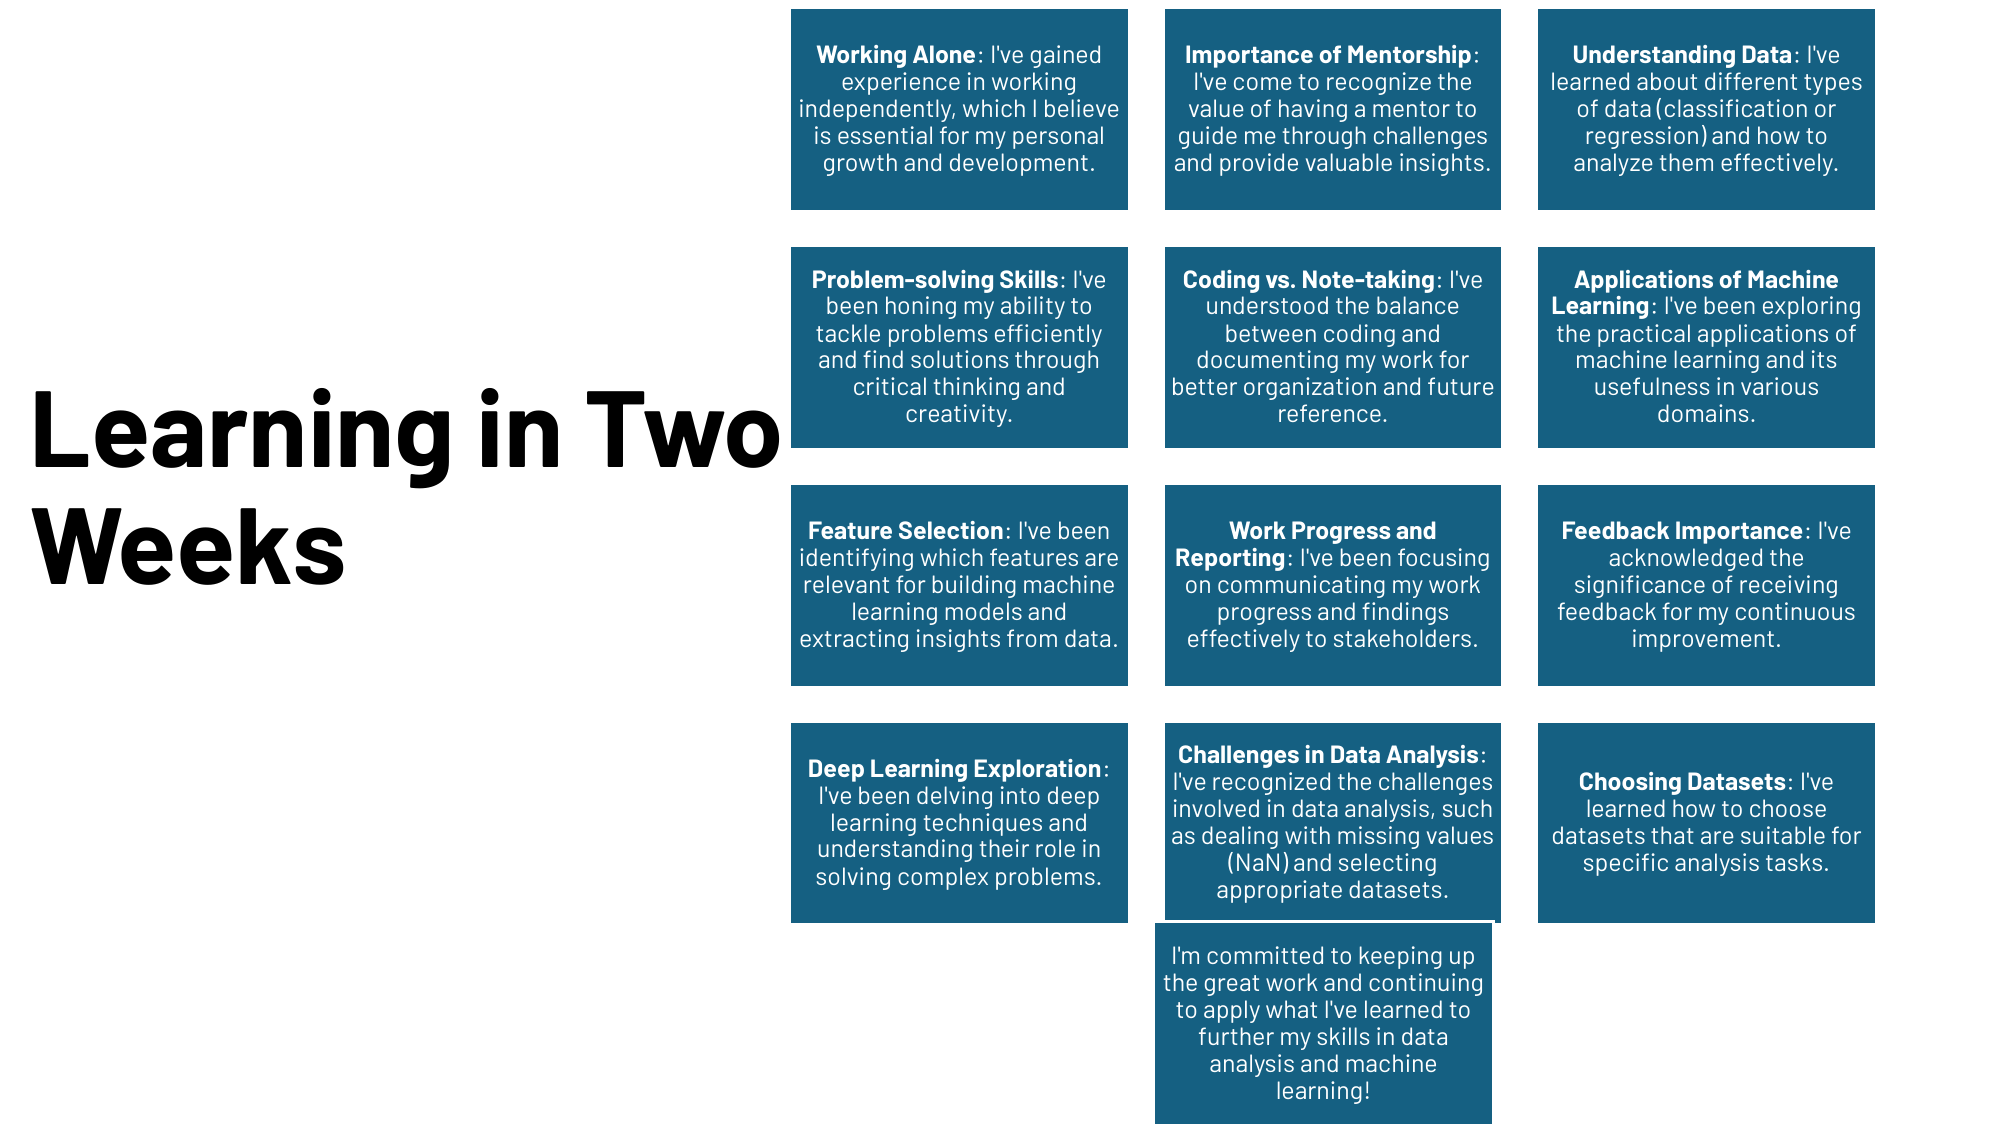

Working Alone: I've gained experience in working independently, which I believe is essential for my personal growth and development.
Importance of Mentorship: I've come to recognize the value of having a mentor to guide me through challenges and provide valuable insights.
Understanding Data: I've learned about different types of data (classification or regression) and how to analyze them effectively.
Problem-solving Skills: I've been honing my ability to tackle problems efficiently and find solutions through critical thinking and creativity.
Coding vs. Note-taking: I've understood the balance between coding and documenting my work for better organization and future reference.
Applications of Machine Learning: I've been exploring the practical applications of machine learning and its usefulness in various domains.
Feature Selection: I've been identifying which features are relevant for building machine learning models and extracting insights from data.
Work Progress and Reporting: I've been focusing on communicating my work progress and findings effectively to stakeholders.
Feedback Importance: I've acknowledged the significance of receiving feedback for my continuous improvement.
Deep Learning Exploration: I've been delving into deep learning techniques and understanding their role in solving complex problems.
Challenges in Data Analysis: I've recognized the challenges involved in data analysis, such as dealing with missing values (NaN) and selecting appropriate datasets.
Choosing Datasets: I've learned how to choose datasets that are suitable for specific analysis tasks.
I'm committed to keeping up the great work and continuing to apply what I've learned to further my skills in data analysis and machine learning!
Learning in Two Weeks